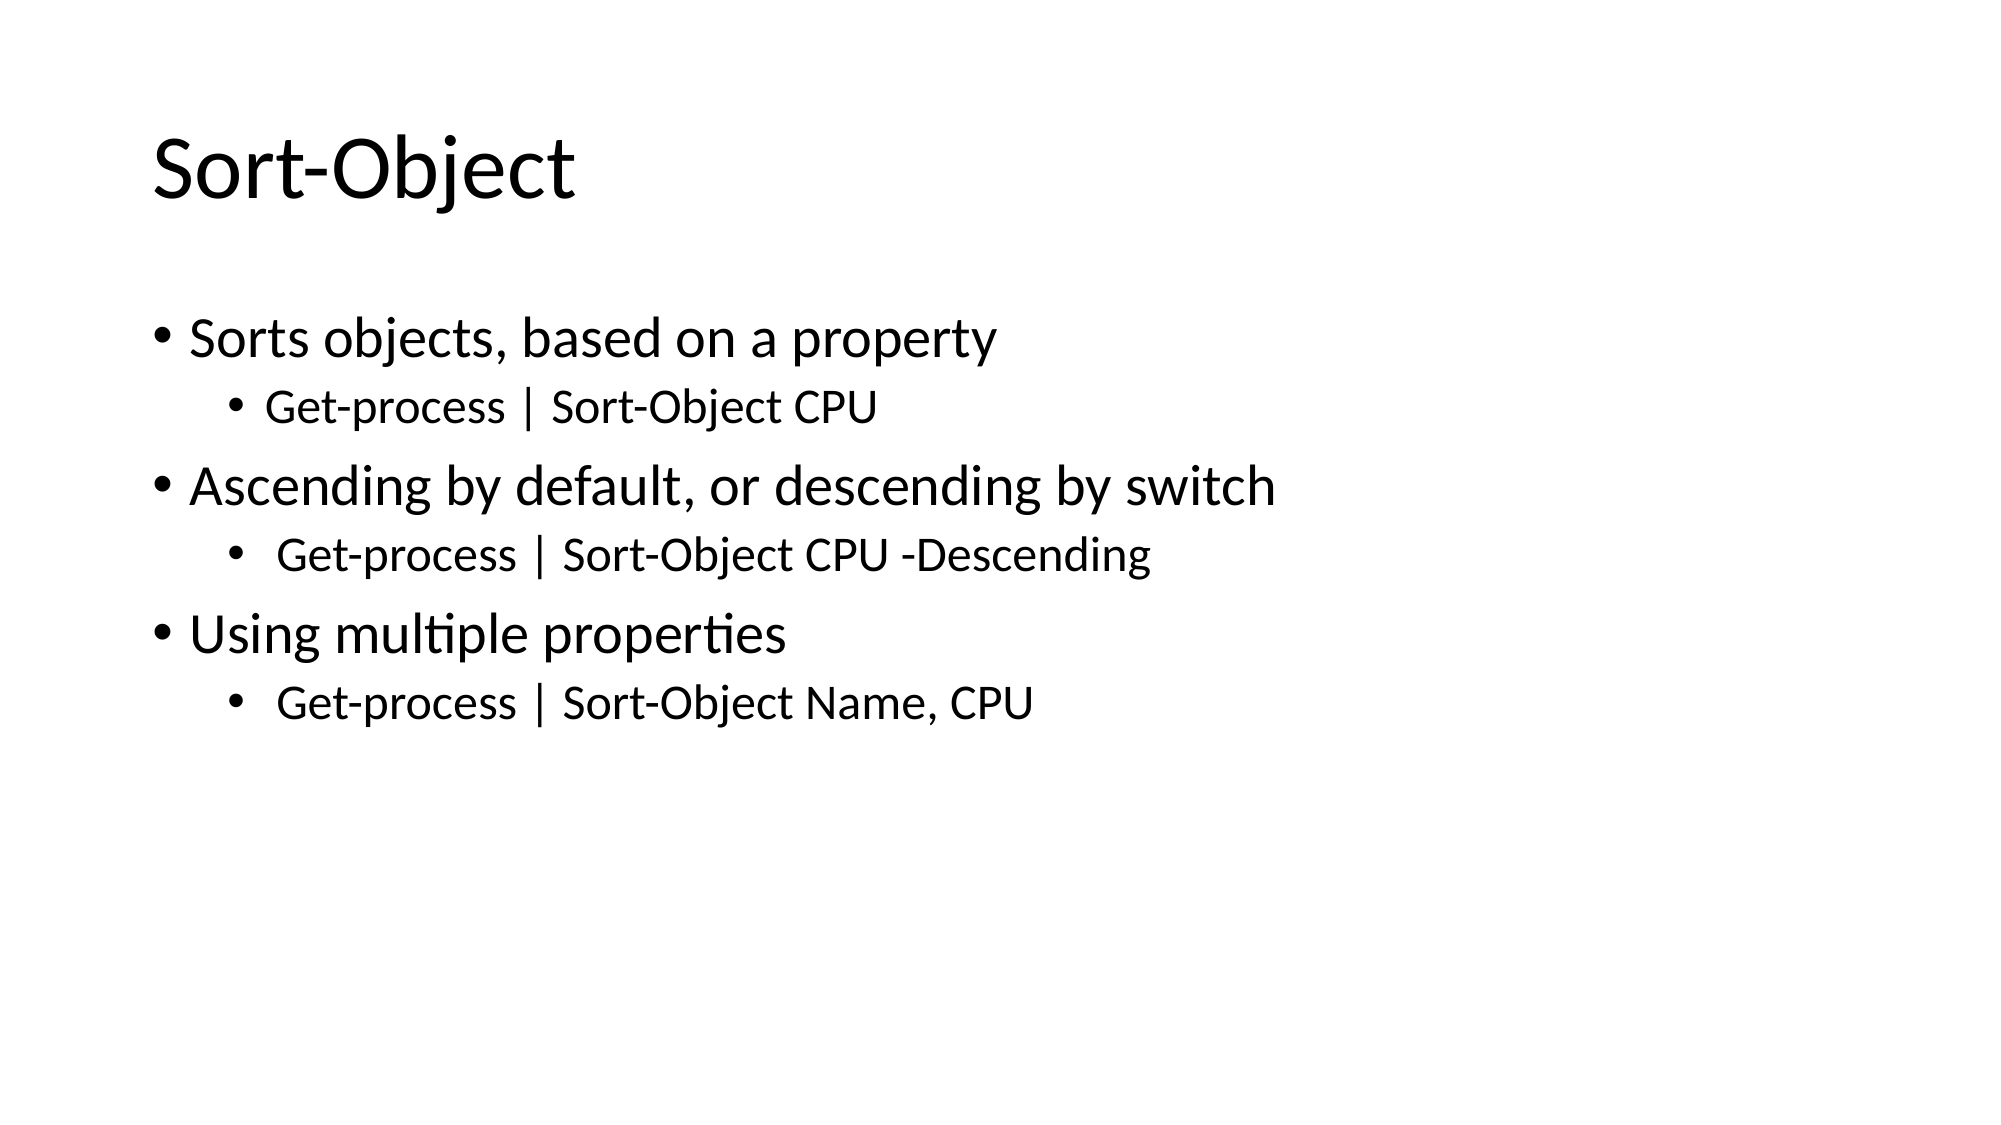

# Sort-Object
Sorts objects, based on a property
Get-process | Sort-Object CPU
Ascending by default, or descending by switch
 Get-process | Sort-Object CPU -Descending
Using multiple properties
 Get-process | Sort-Object Name, CPU